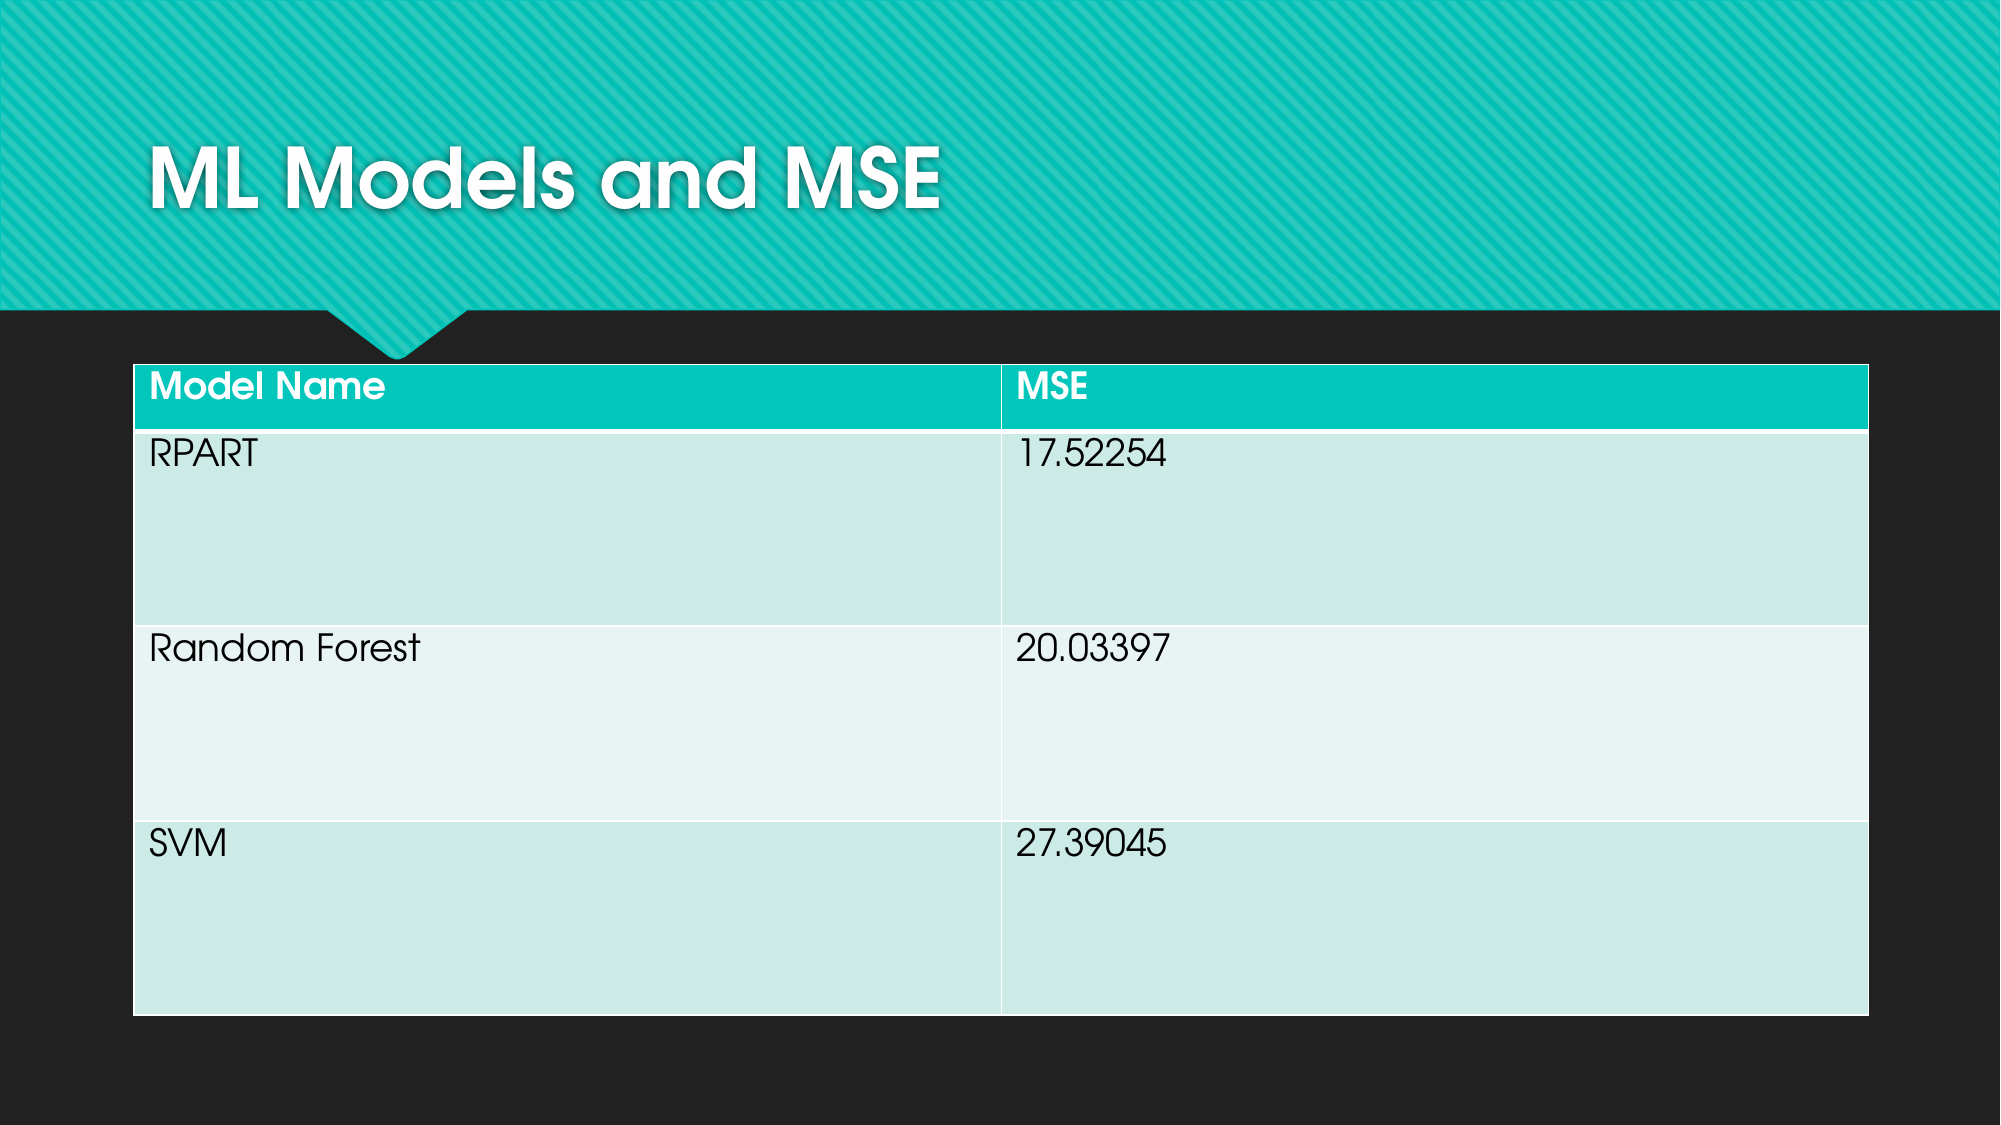

# ML Models and MSE
| Model Name | MSE |
| --- | --- |
| RPART | 17.52254 |
| Random Forest | 20.03397 |
| SVM | 27.39045 |